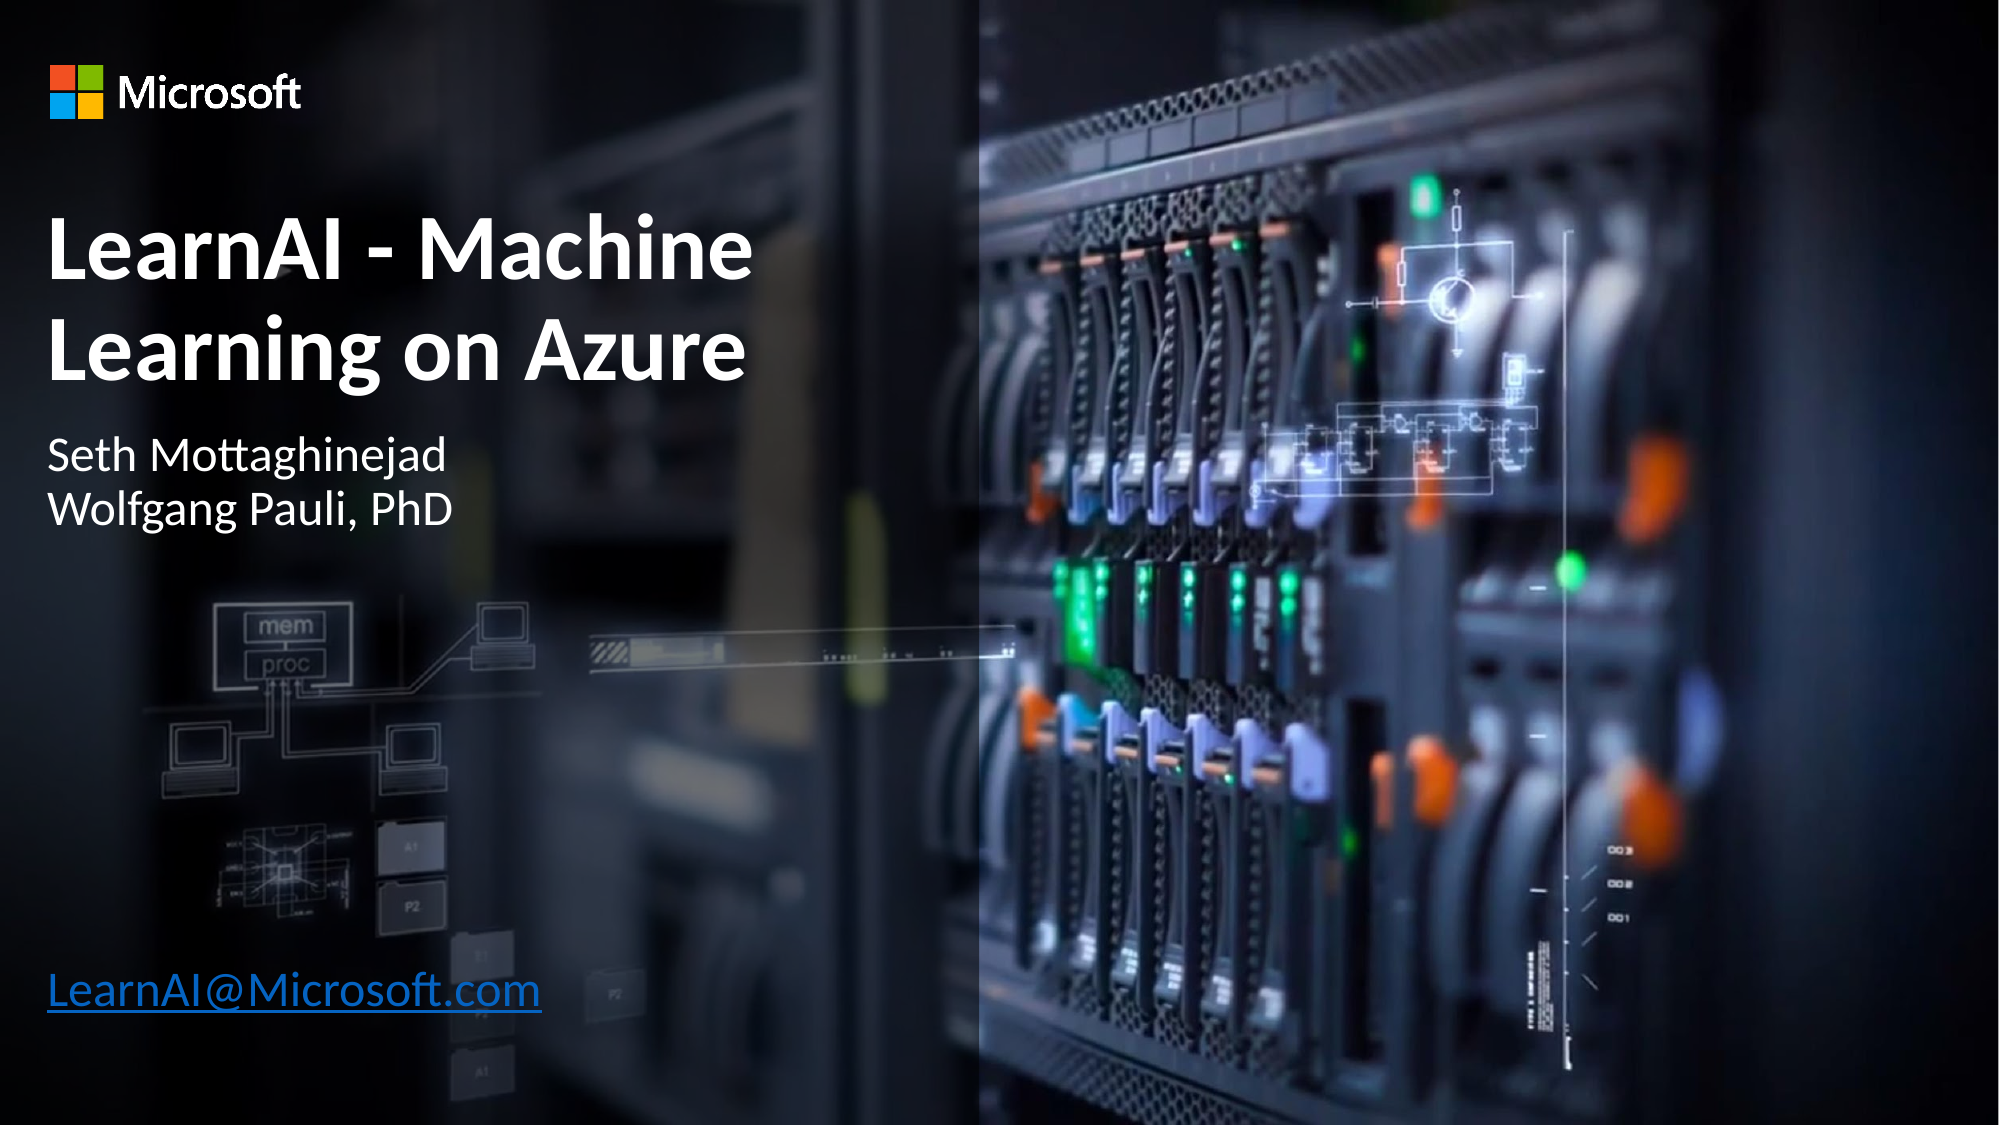

# LearnAI - Machine Learning on Azure
Seth Mottaghinejad
Wolfgang Pauli, PhD

LearnAI@Microsoft.com